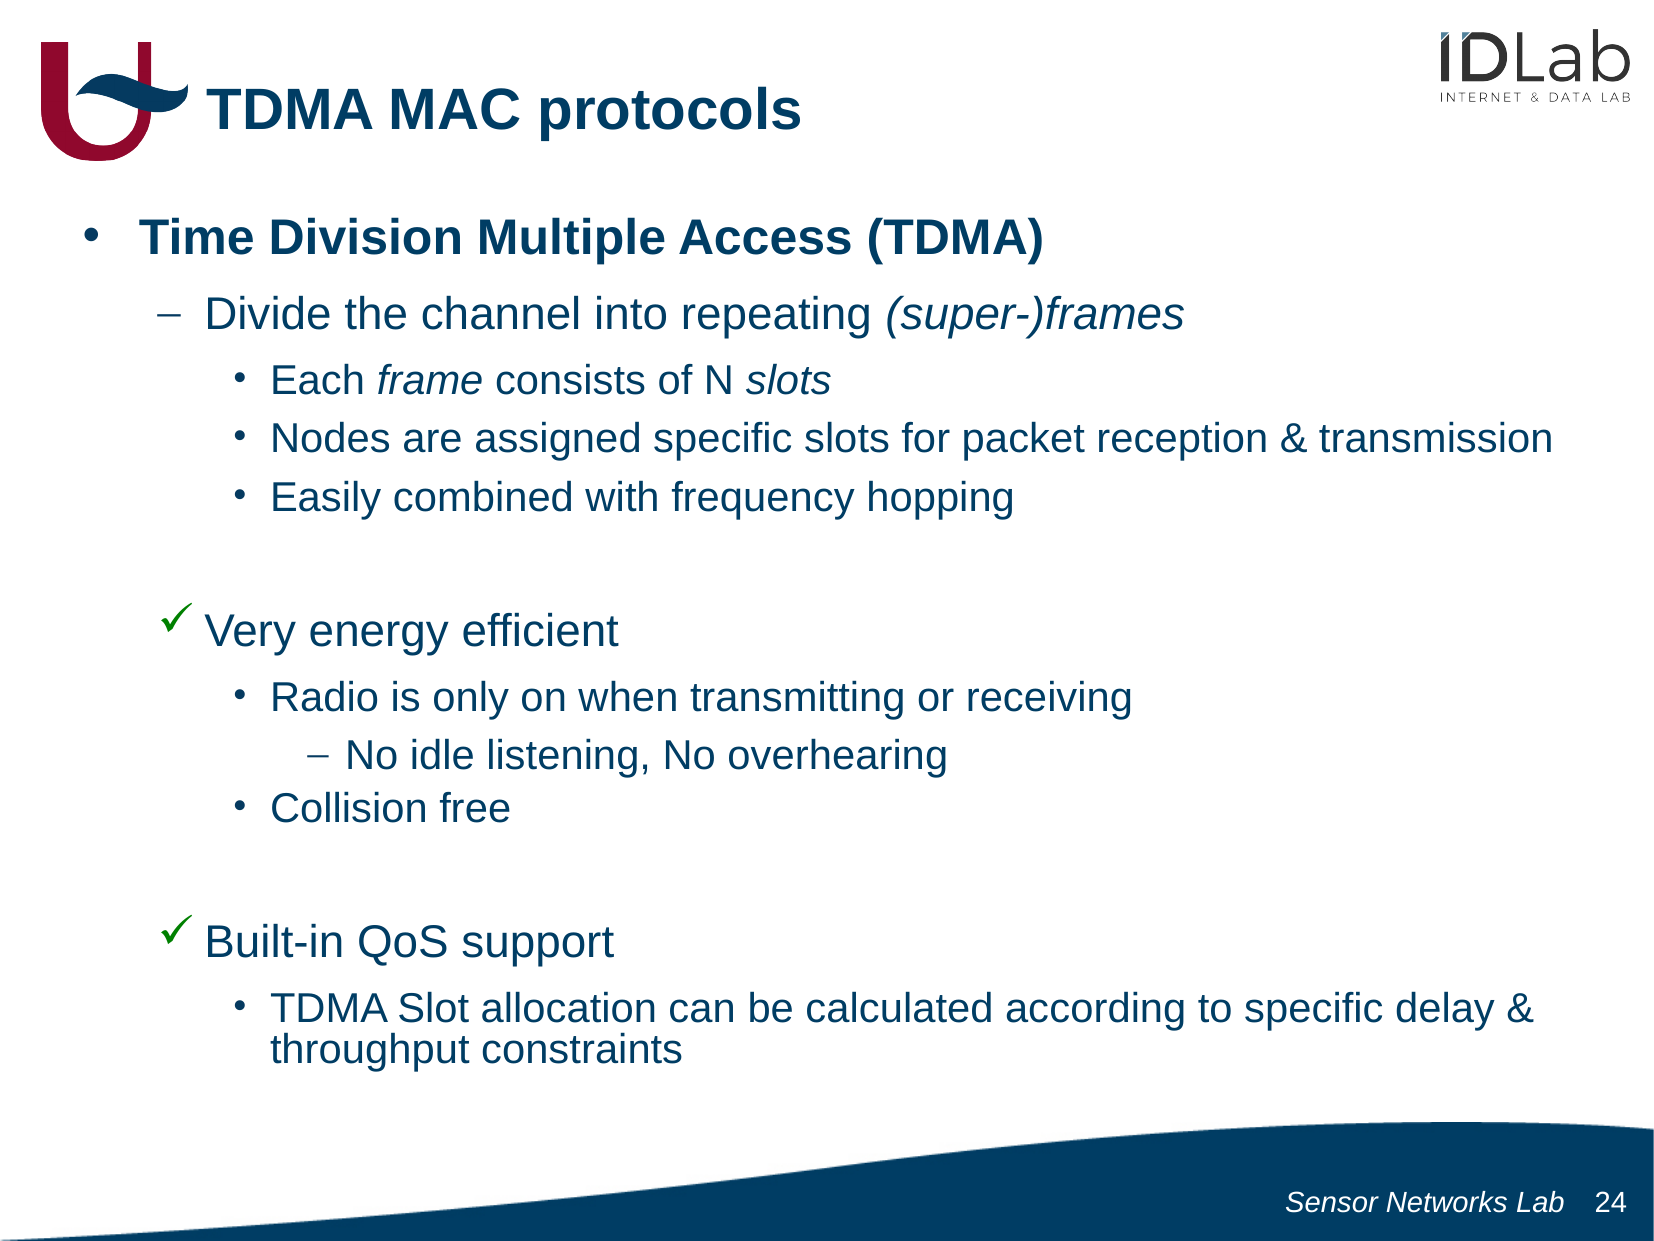

# TDMA MAC protocols
Time Division Multiple Access (TDMA)
Divide the channel into repeating (super-)frames
Each frame consists of N slots
Nodes are assigned specific slots for packet reception & transmission
Easily combined with frequency hopping

Very energy efficient
Radio is only on when transmitting or receiving
No idle listening, No overhearing
Collision free

Built-in QoS support
TDMA Slot allocation can be calculated according to specific delay & throughput constraints

Sensor Networks Lab
24